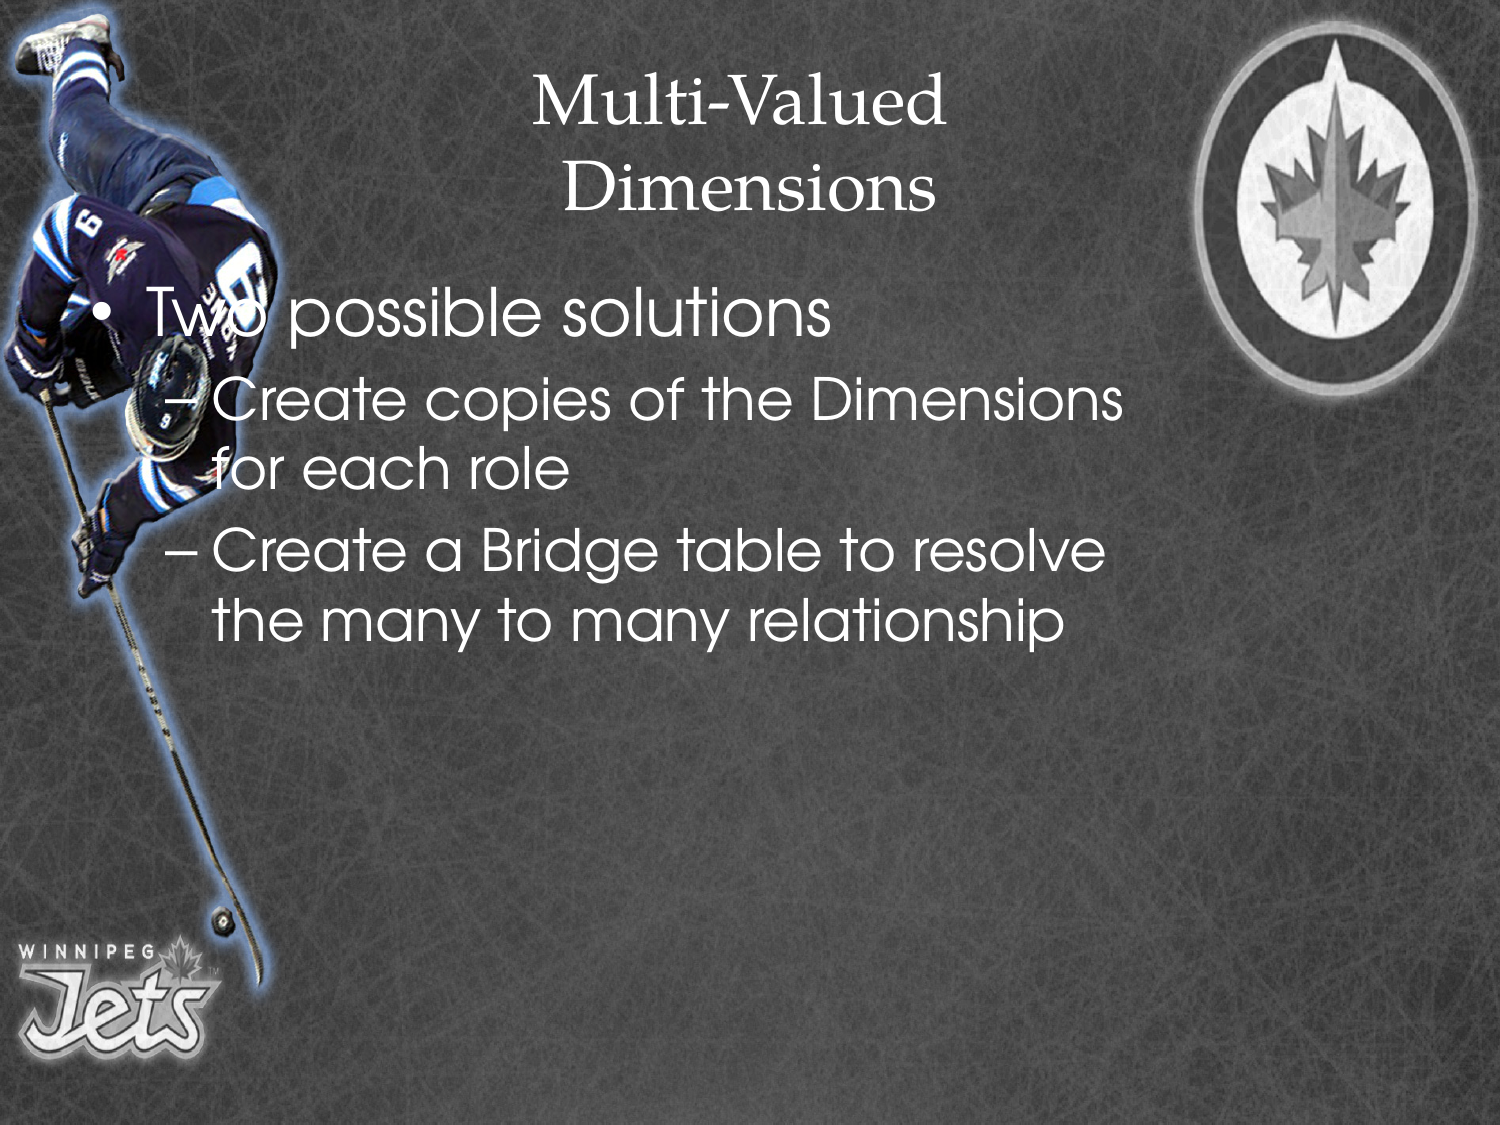

# Multi-Valued Dimensions
Two possible solutions
Create copies of the Dimensions for each role
Create a Bridge table to resolve the many to many relationship